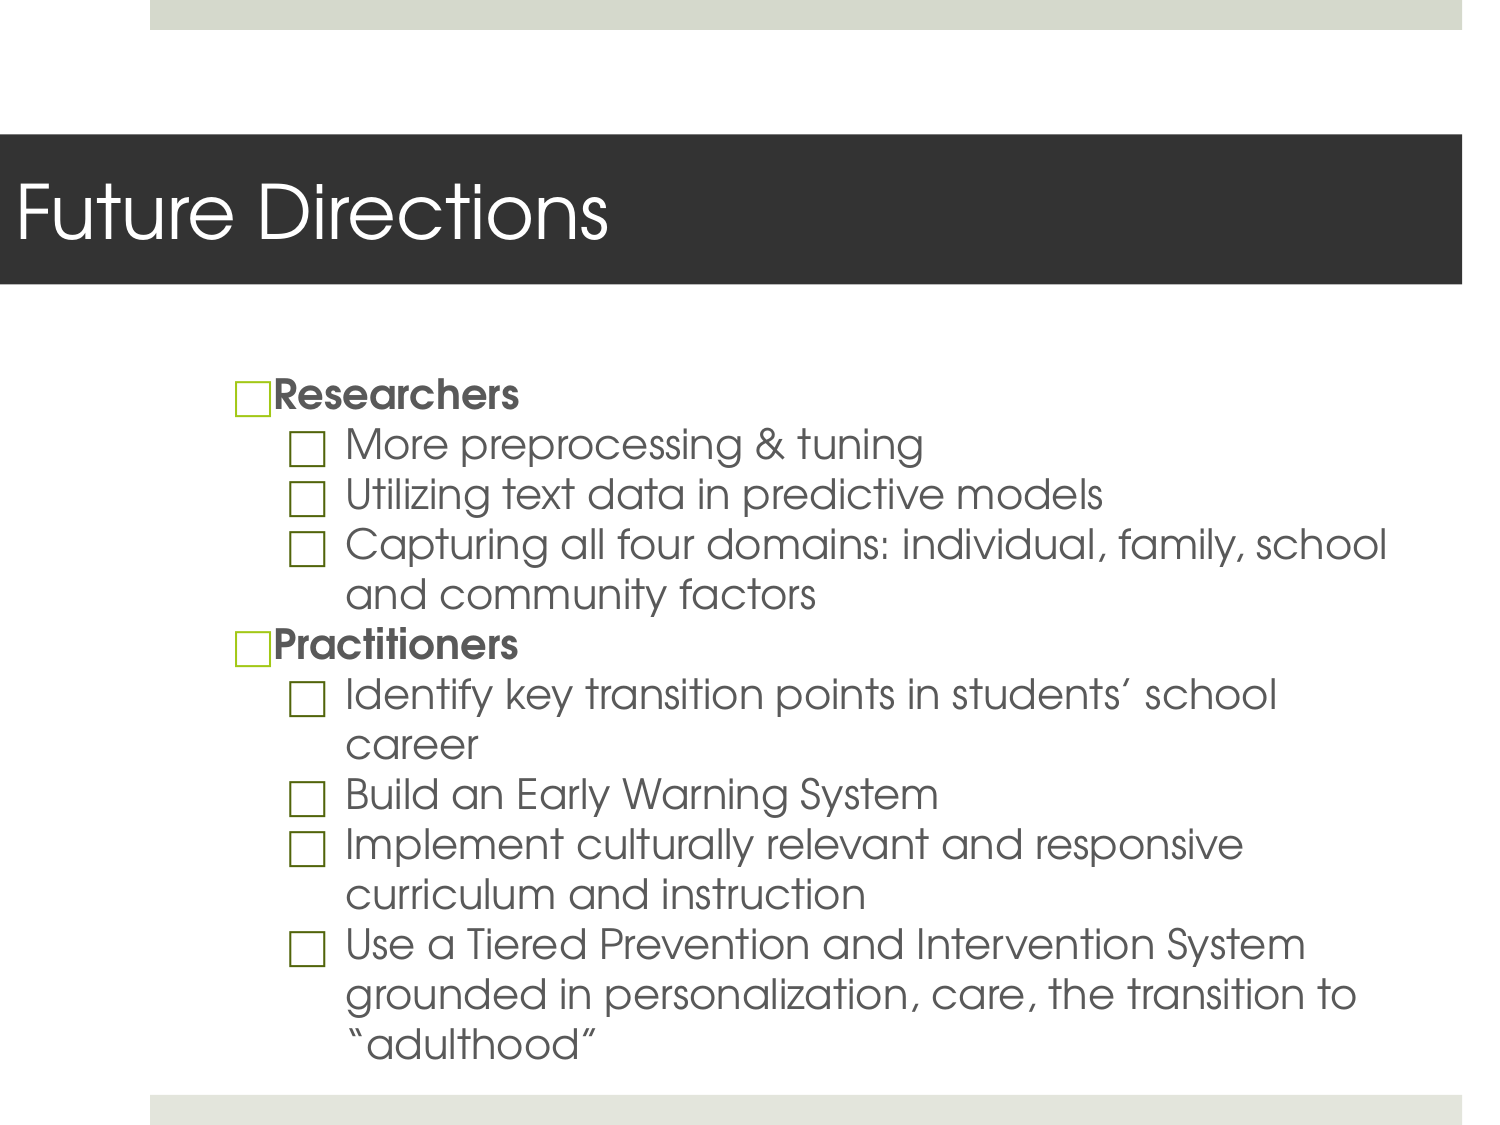

# Future Directions
Researchers
More preprocessing & tuning
Utilizing text data in predictive models
Capturing all four domains: individual, family, school and community factors
Practitioners
Identify key transition points in students’ school career
Build an Early Warning System
Implement culturally relevant and responsive curriculum and instruction
Use a Tiered Prevention and Intervention System grounded in personalization, care, the transition to “adulthood”